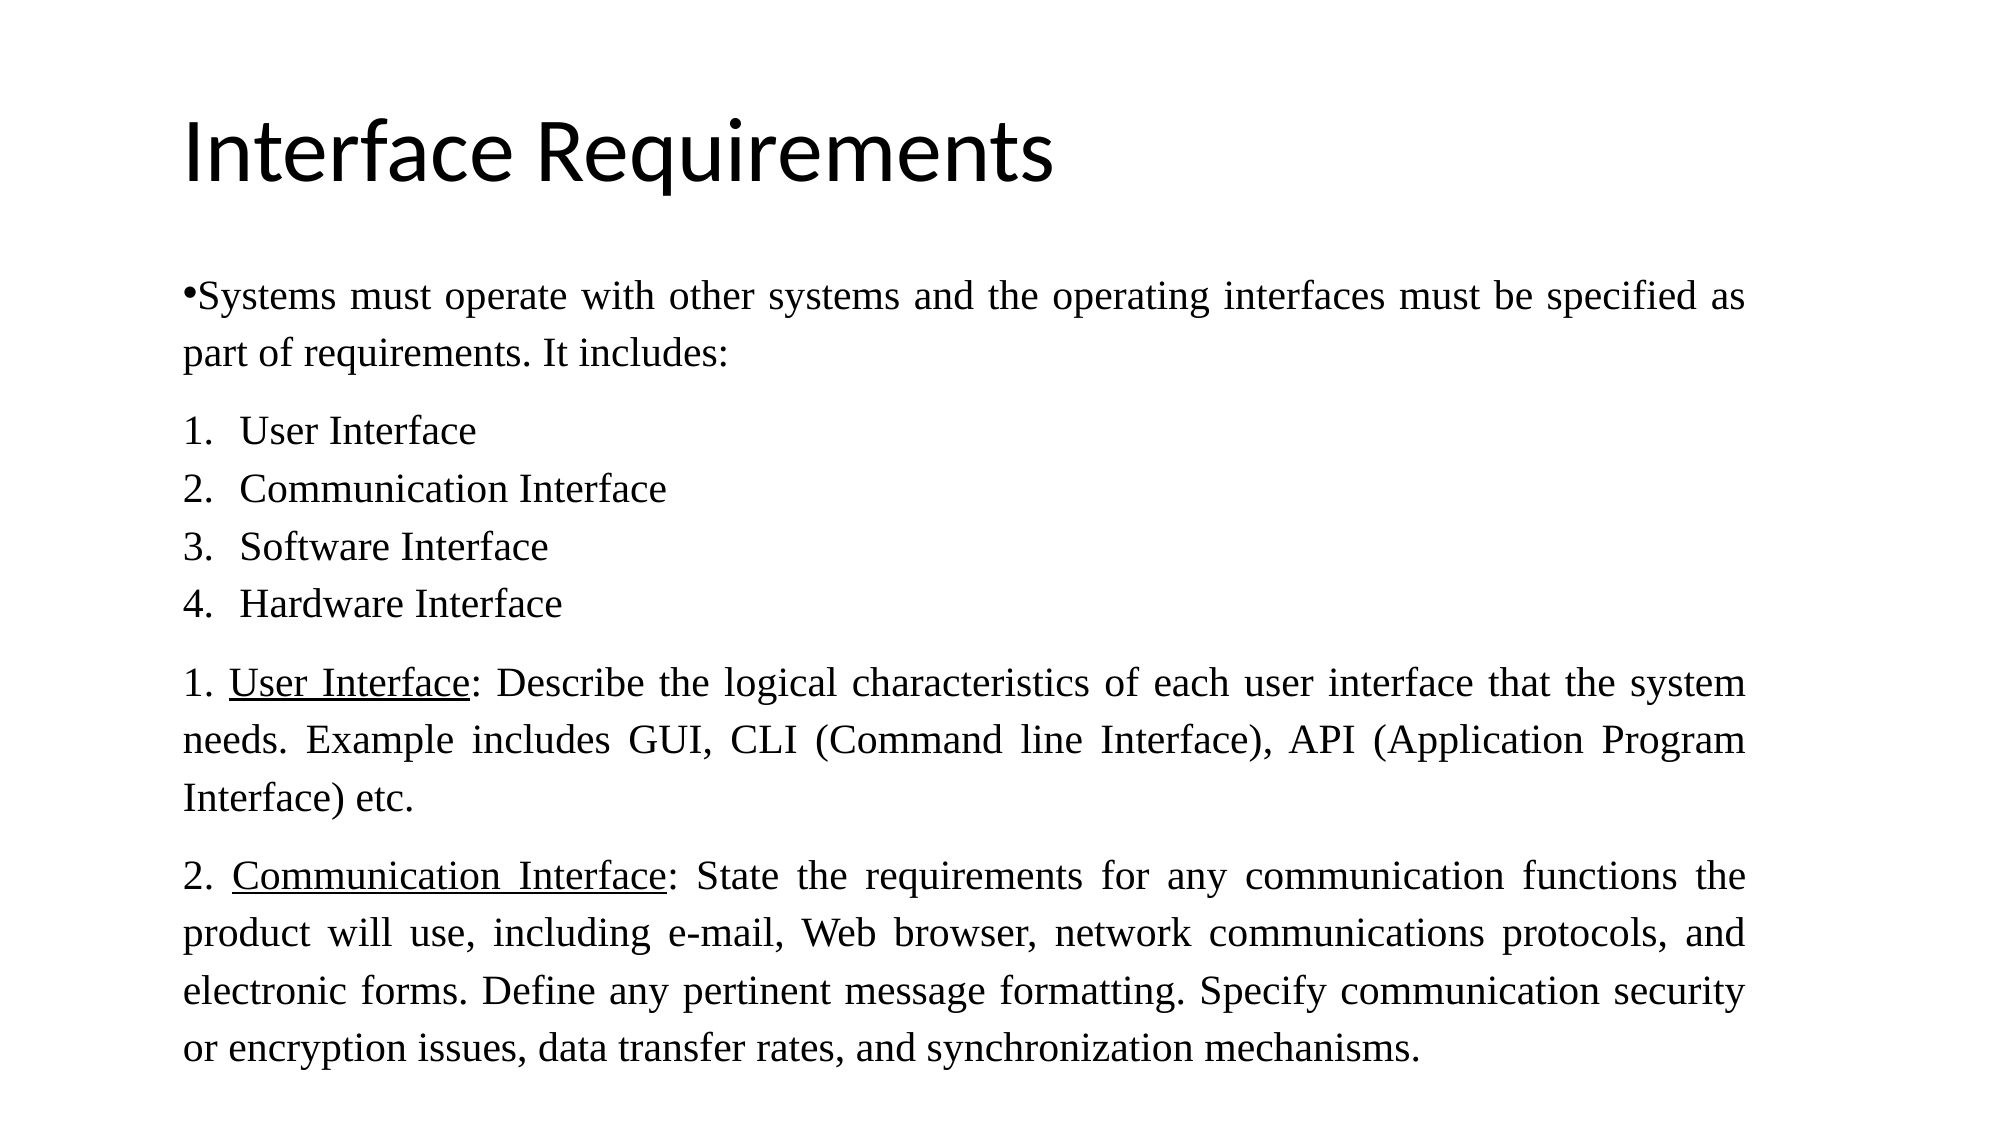

# Interface Requirements
Systems must operate with other systems and the operating interfaces must be specified as part of requirements. It includes:
User Interface
Communication Interface
Software Interface
Hardware Interface
1. User Interface: Describe the logical characteristics of each user interface that the system needs. Example includes GUI, CLI (Command line Interface), API (Application Program Interface) etc.
2. Communication Interface: State the requirements for any communication functions the product will use, including e-mail, Web browser, network communications protocols, and electronic forms. Define any pertinent message formatting. Specify communication security or encryption issues, data transfer rates, and synchronization mechanisms.